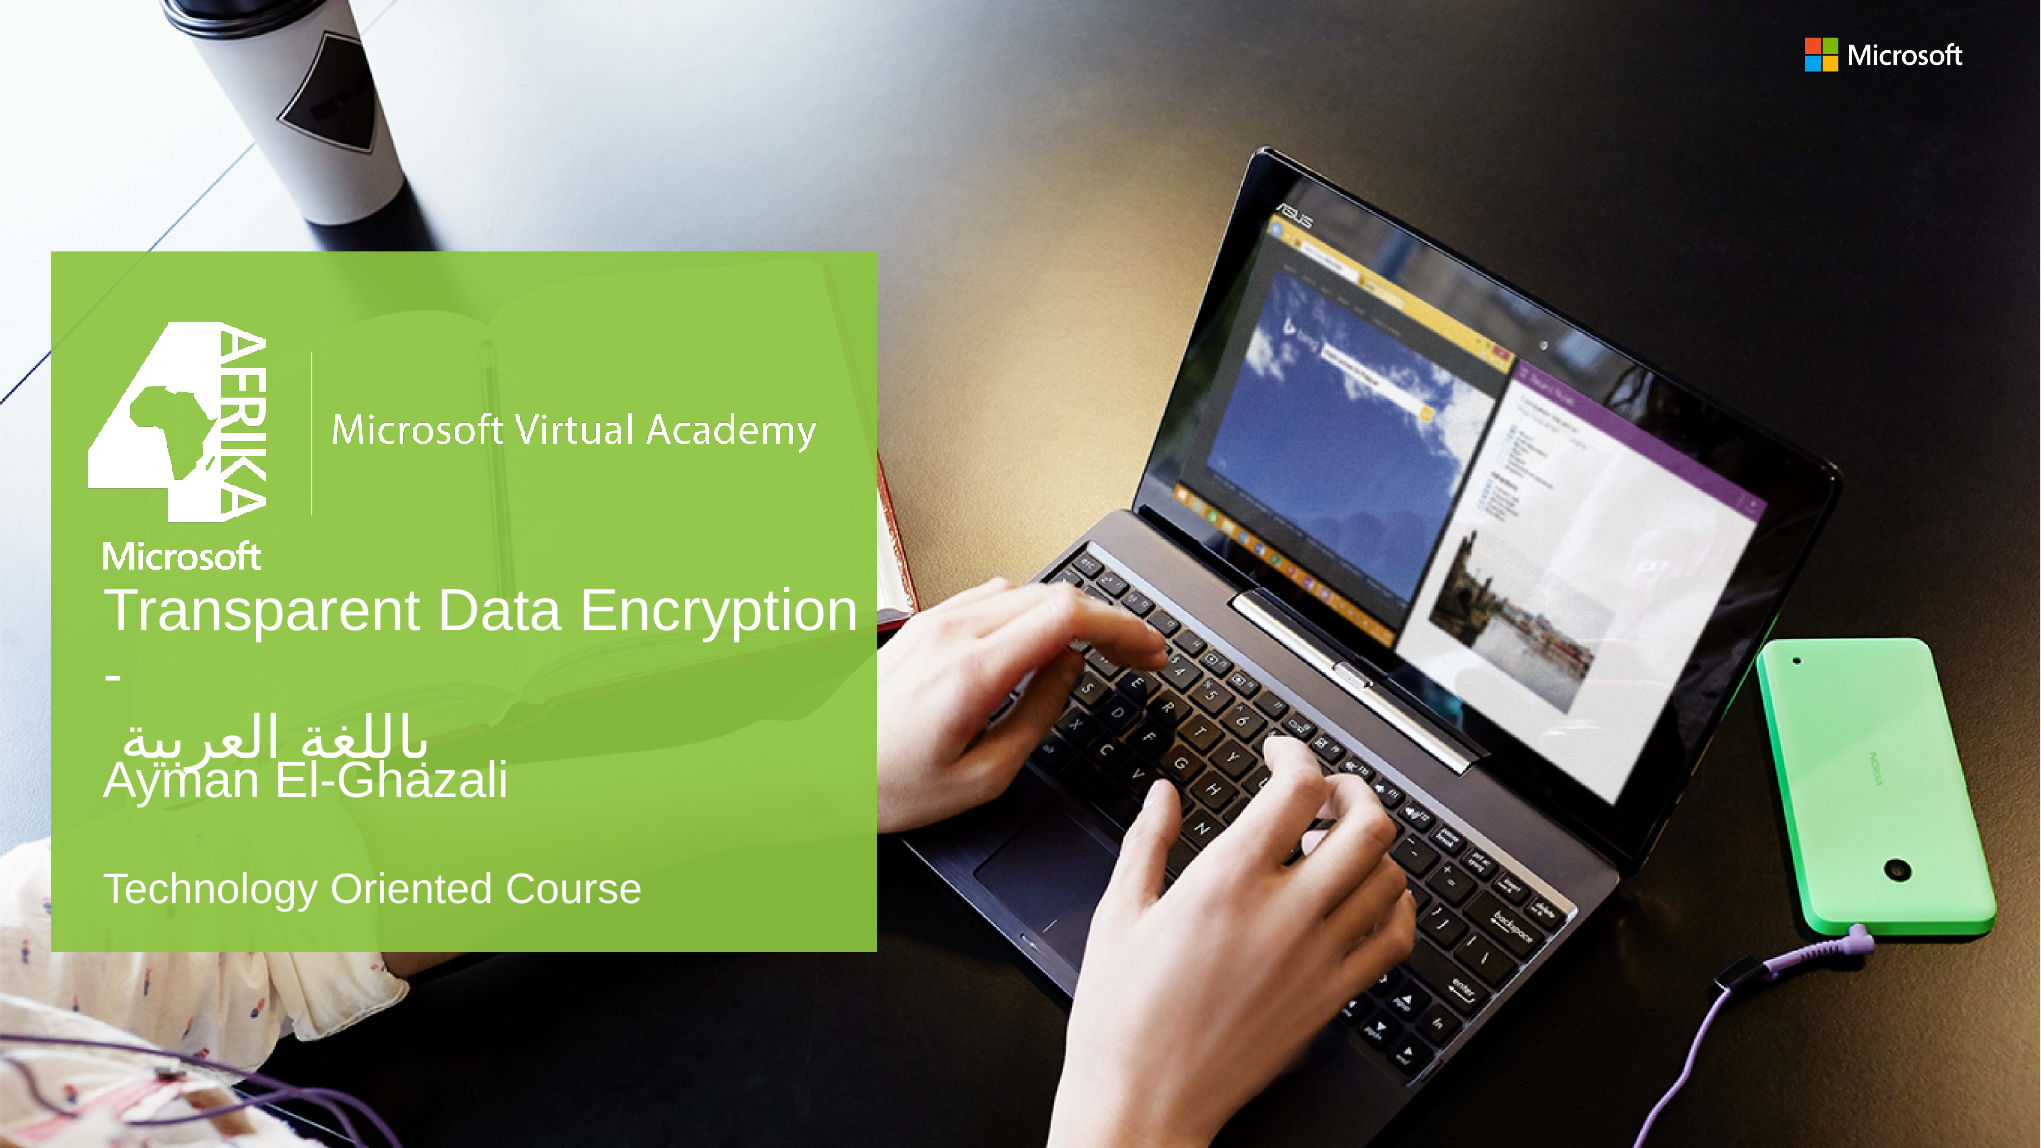

# Transparent Data Encryption - باللغة العربية
Ayman El-Ghazali